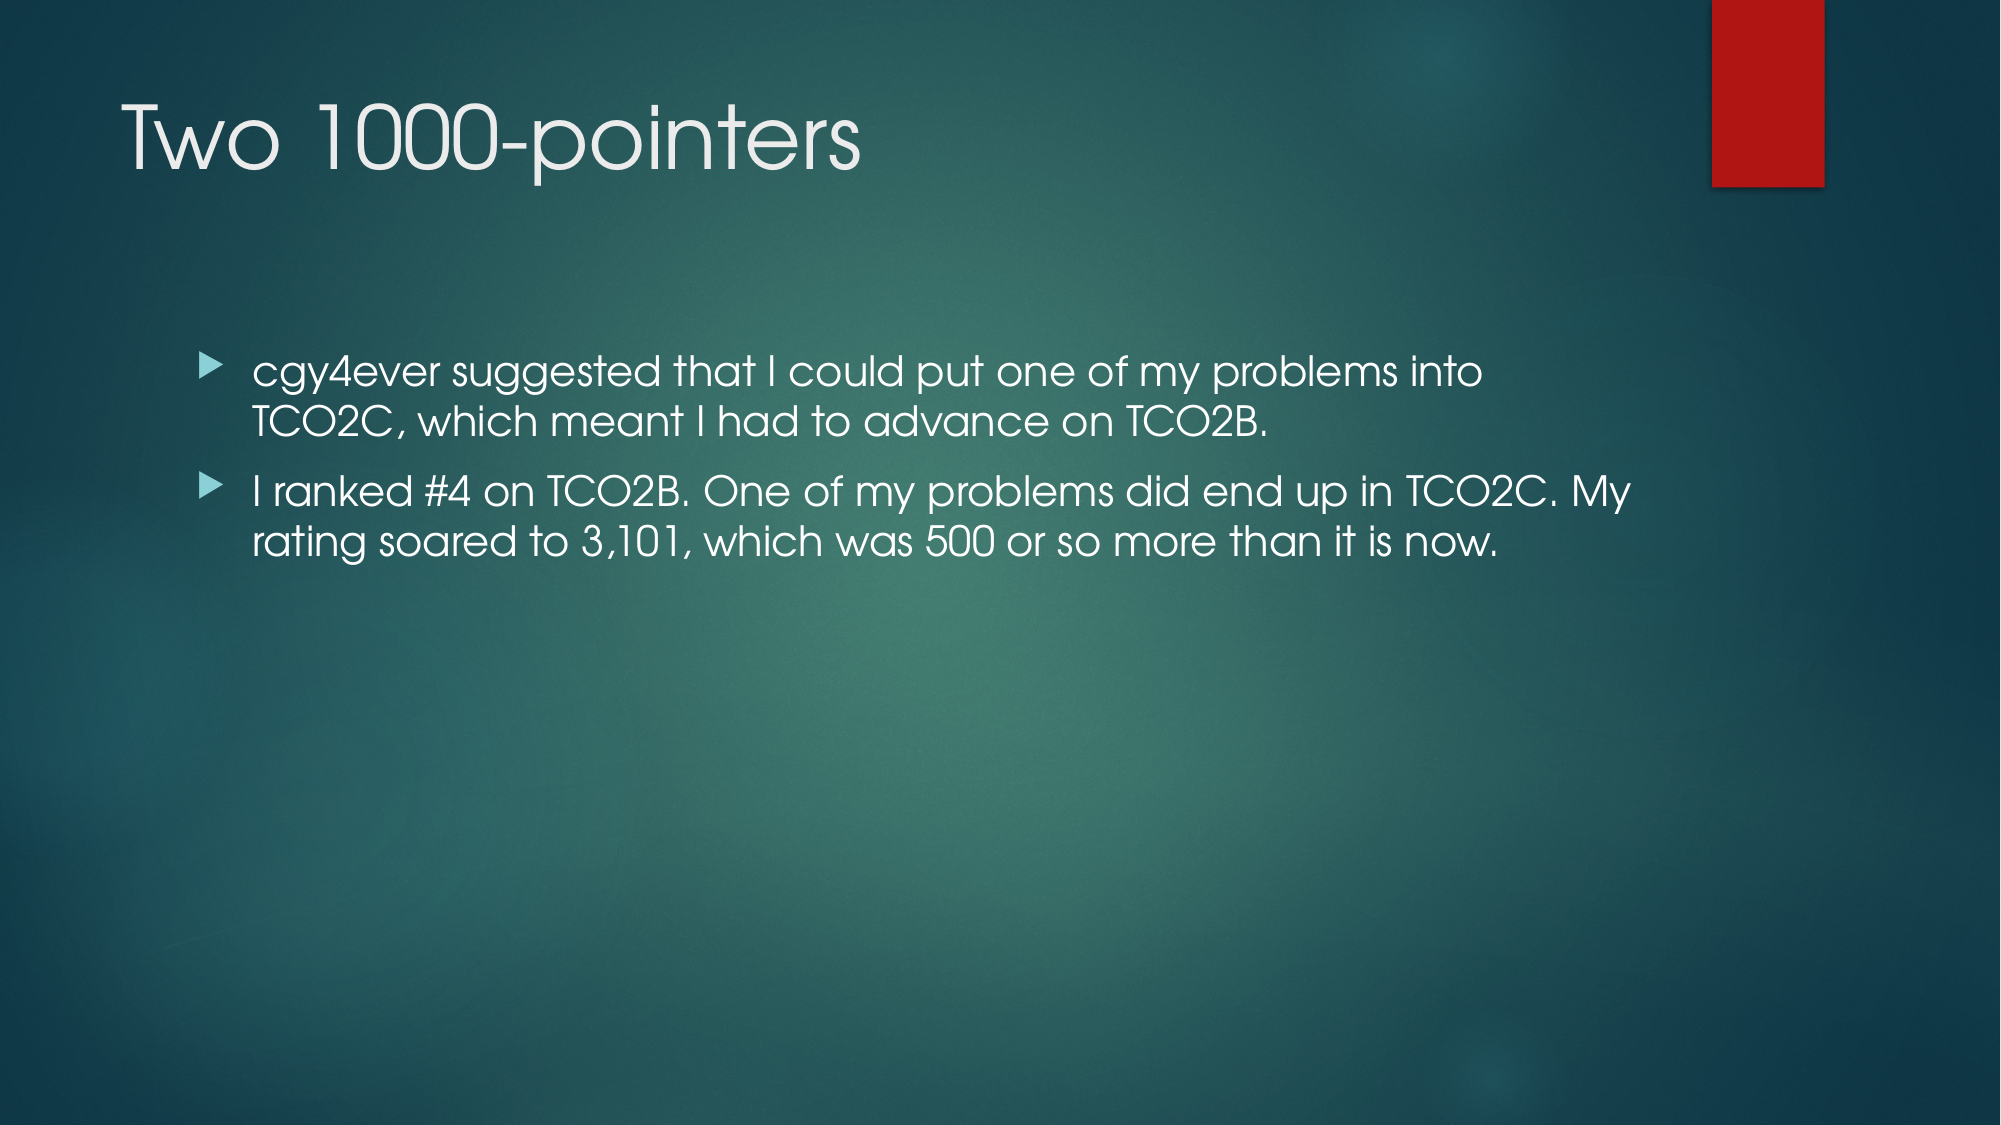

# Two 1000-pointers
cgy4ever suggested that I could put one of my problems into TCO2C, which meant I had to advance on TCO2B.
I ranked #4 on TCO2B. One of my problems did end up in TCO2C. My rating soared to 3,101, which was 500 or so more than it is now.